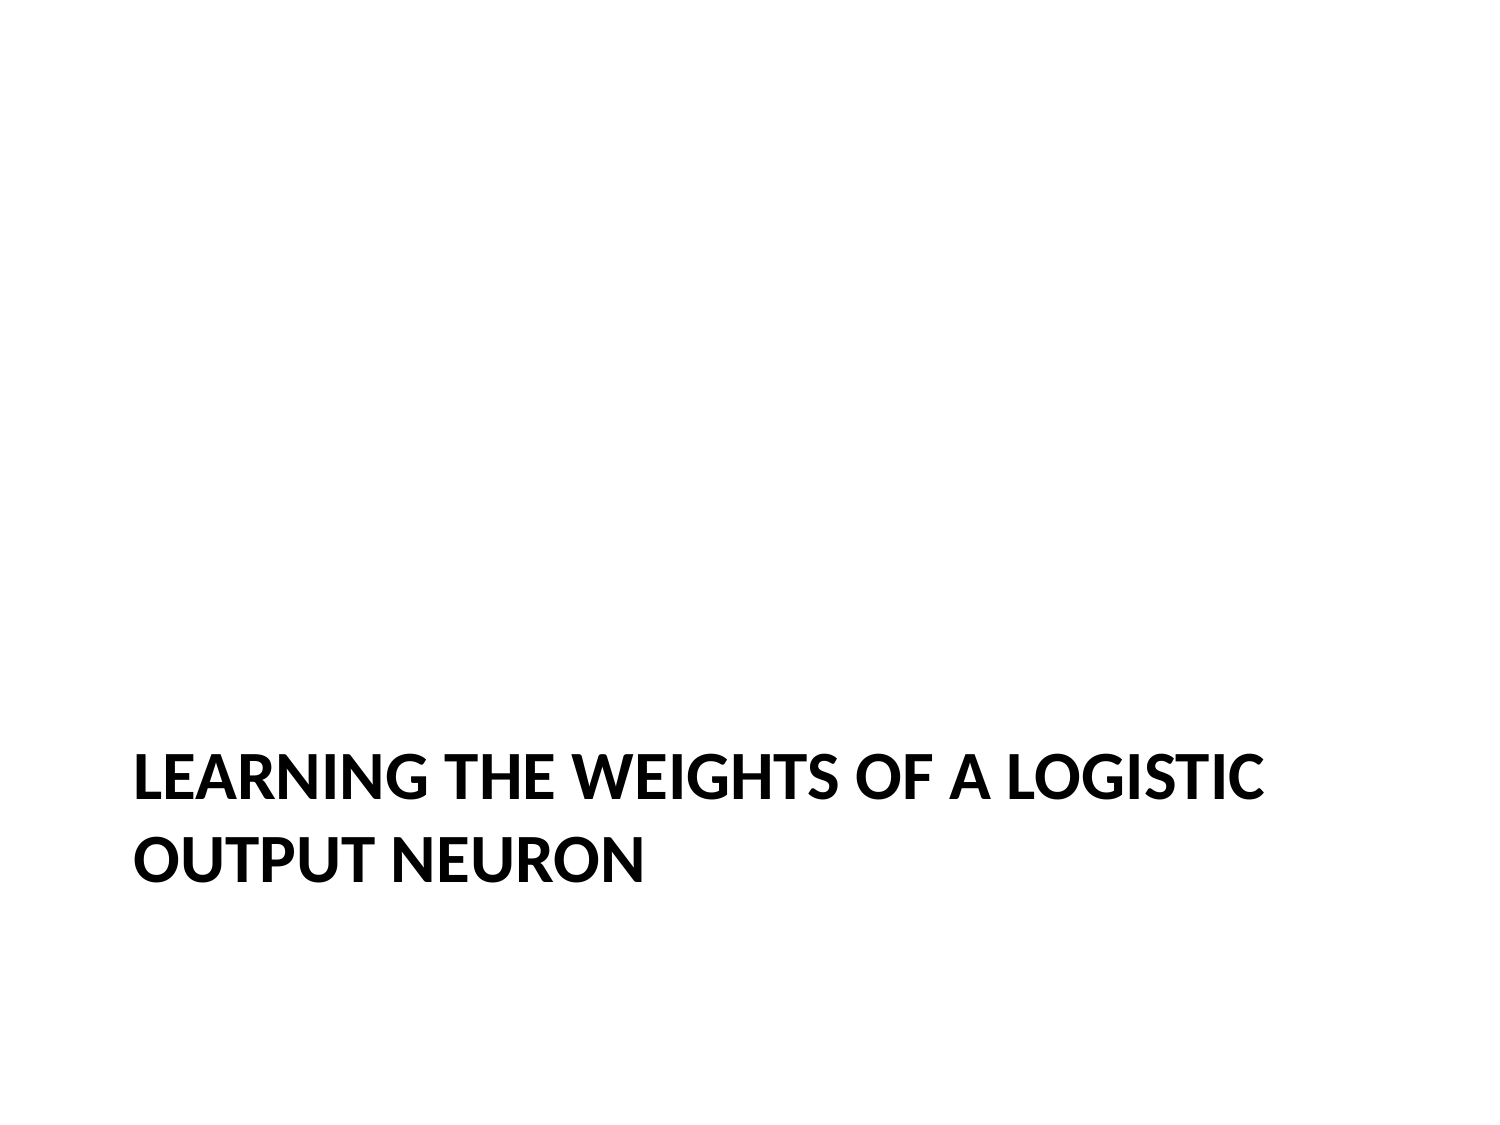

# Learning the weights of a logistic output neuron